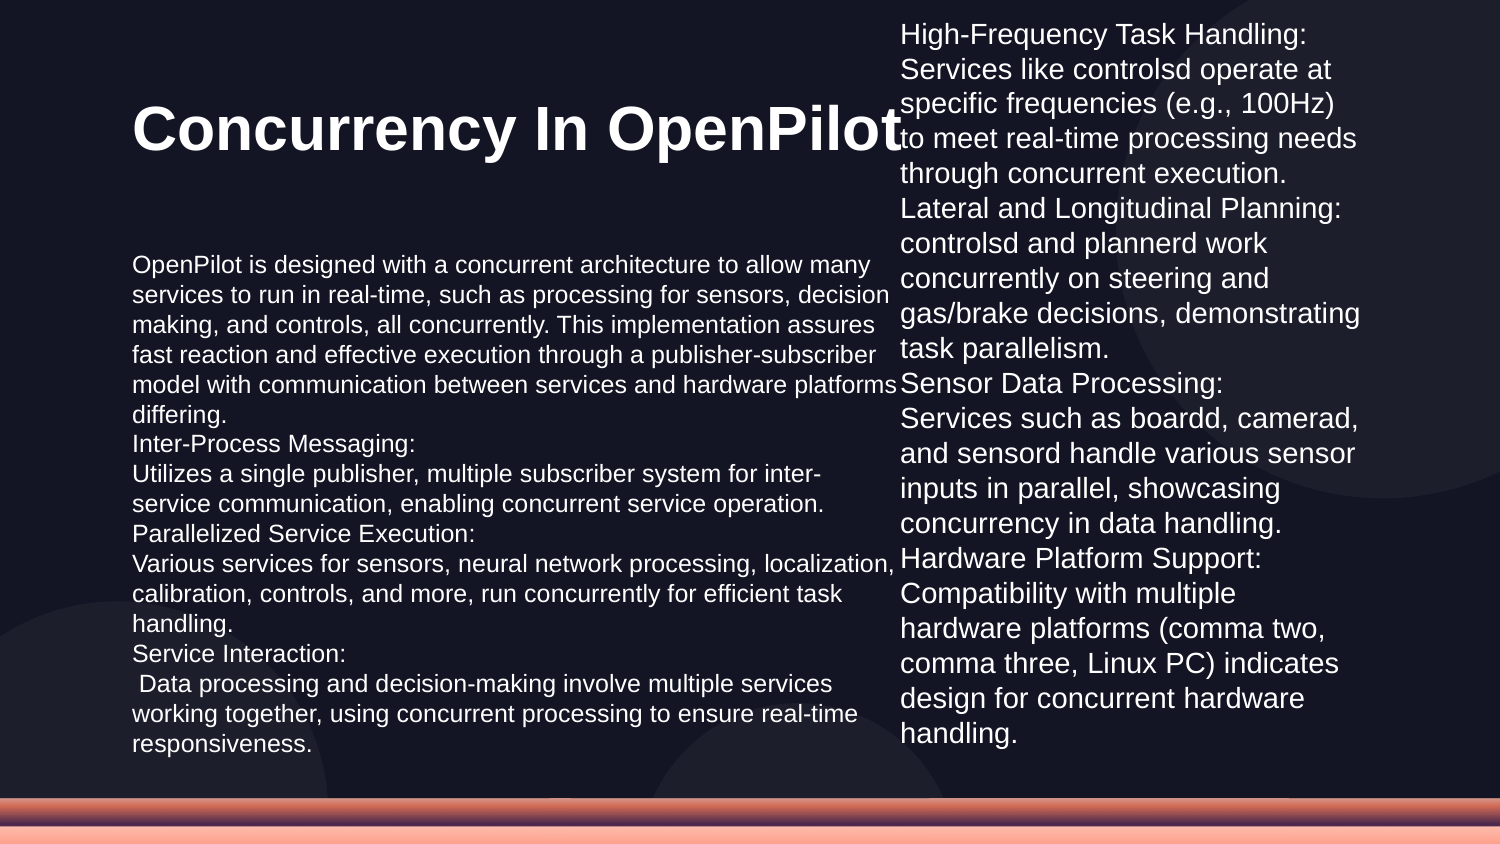

High-Frequency Task Handling:
Services like controlsd operate at specific frequencies (e.g., 100Hz) to meet real-time processing needs through concurrent execution.
Lateral and Longitudinal Planning:
controlsd and plannerd work concurrently on steering and gas/brake decisions, demonstrating task parallelism.
Sensor Data Processing:
Services such as boardd, camerad, and sensord handle various sensor inputs in parallel, showcasing concurrency in data handling.
Hardware Platform Support:
Compatibility with multiple hardware platforms (comma two, comma three, Linux PC) indicates design for concurrent hardware handling.
# Concurrency In OpenPilot
OpenPilot is designed with a concurrent architecture to allow many services to run in real-time, such as processing for sensors, decision making, and controls, all concurrently. This implementation assures fast reaction and effective execution through a publisher-subscriber model with communication between services and hardware platforms differing.
Inter-Process Messaging:
Utilizes a single publisher, multiple subscriber system for inter-service communication, enabling concurrent service operation.
Parallelized Service Execution:
Various services for sensors, neural network processing, localization, calibration, controls, and more, run concurrently for efficient task handling.
Service Interaction:
 Data processing and decision-making involve multiple services working together, using concurrent processing to ensure real-time responsiveness.